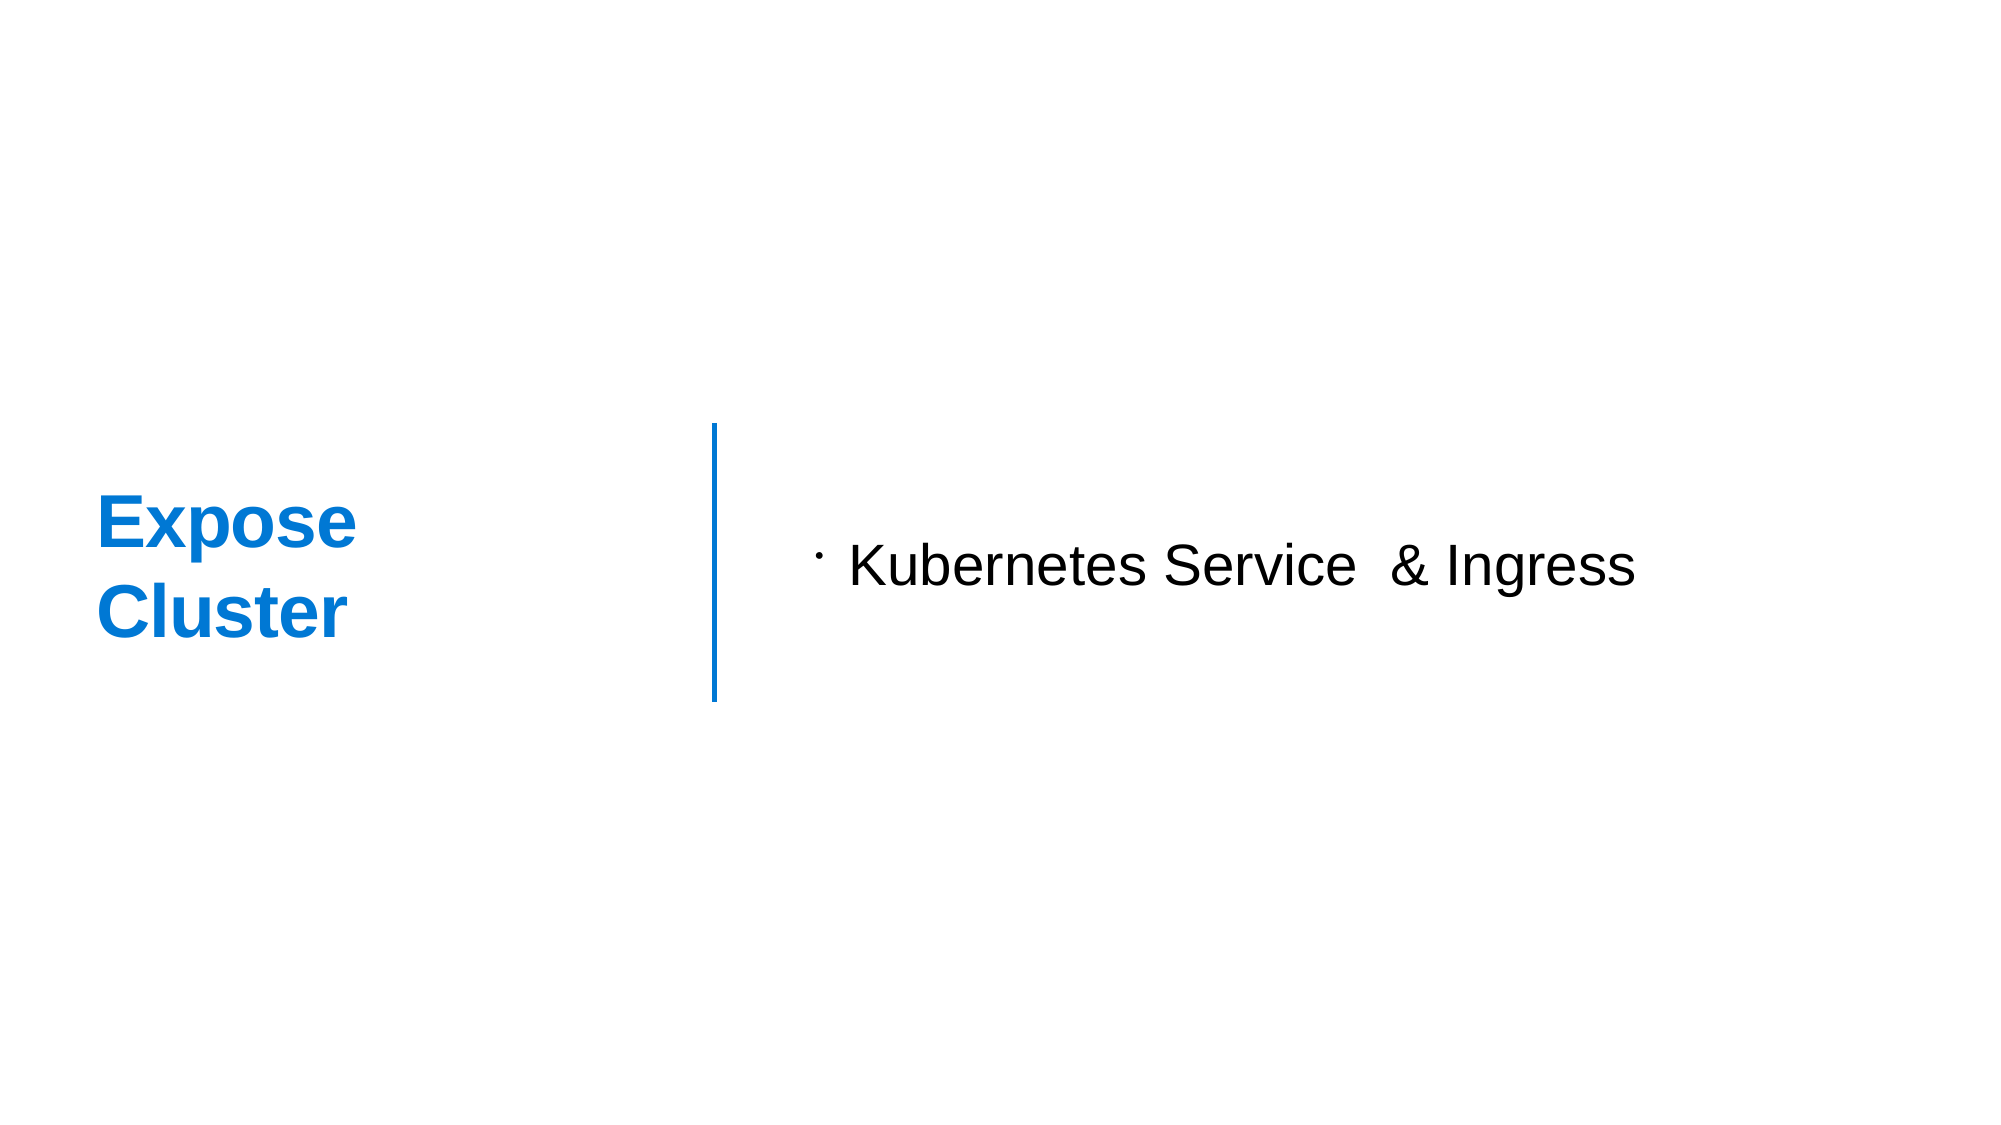

# Expose Cluster
Kubernetes Service  & Ingress